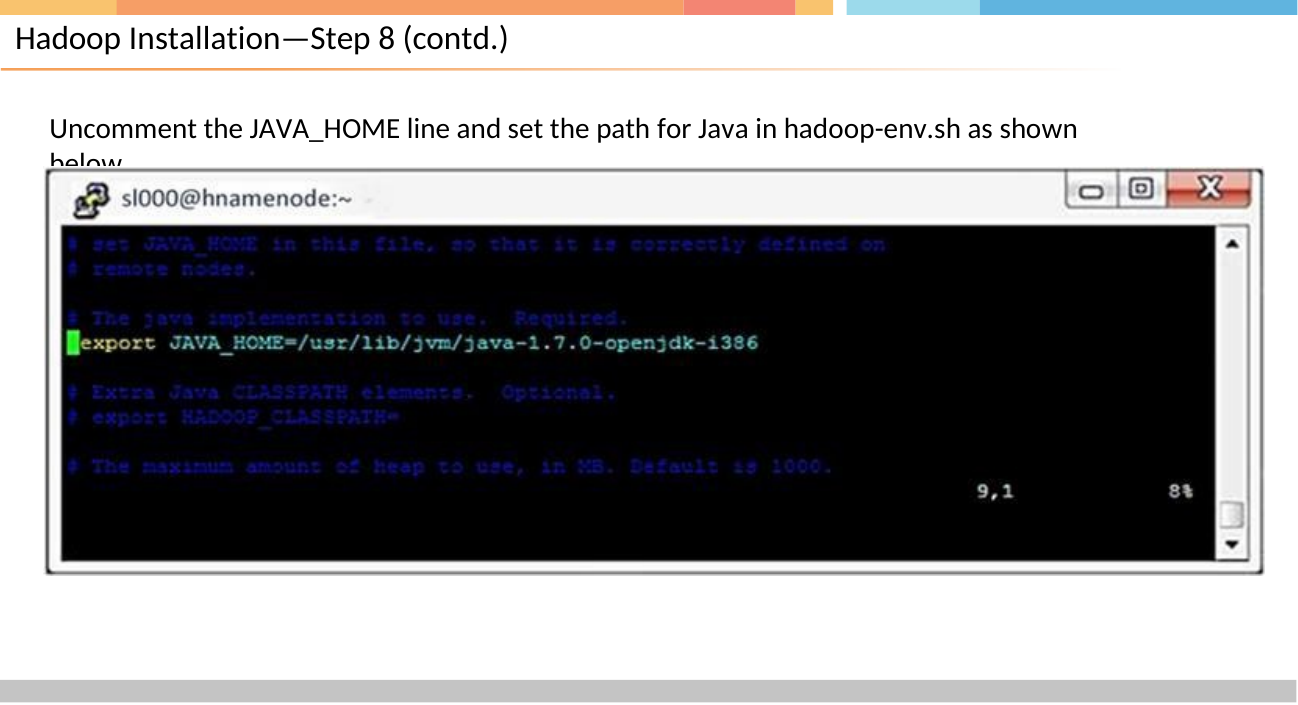

# Hadoop Installation—Step 8 (contd.)

Uncomment the JAVA_HOME line and set the path for Java in hadoop-env.sh as shown below.